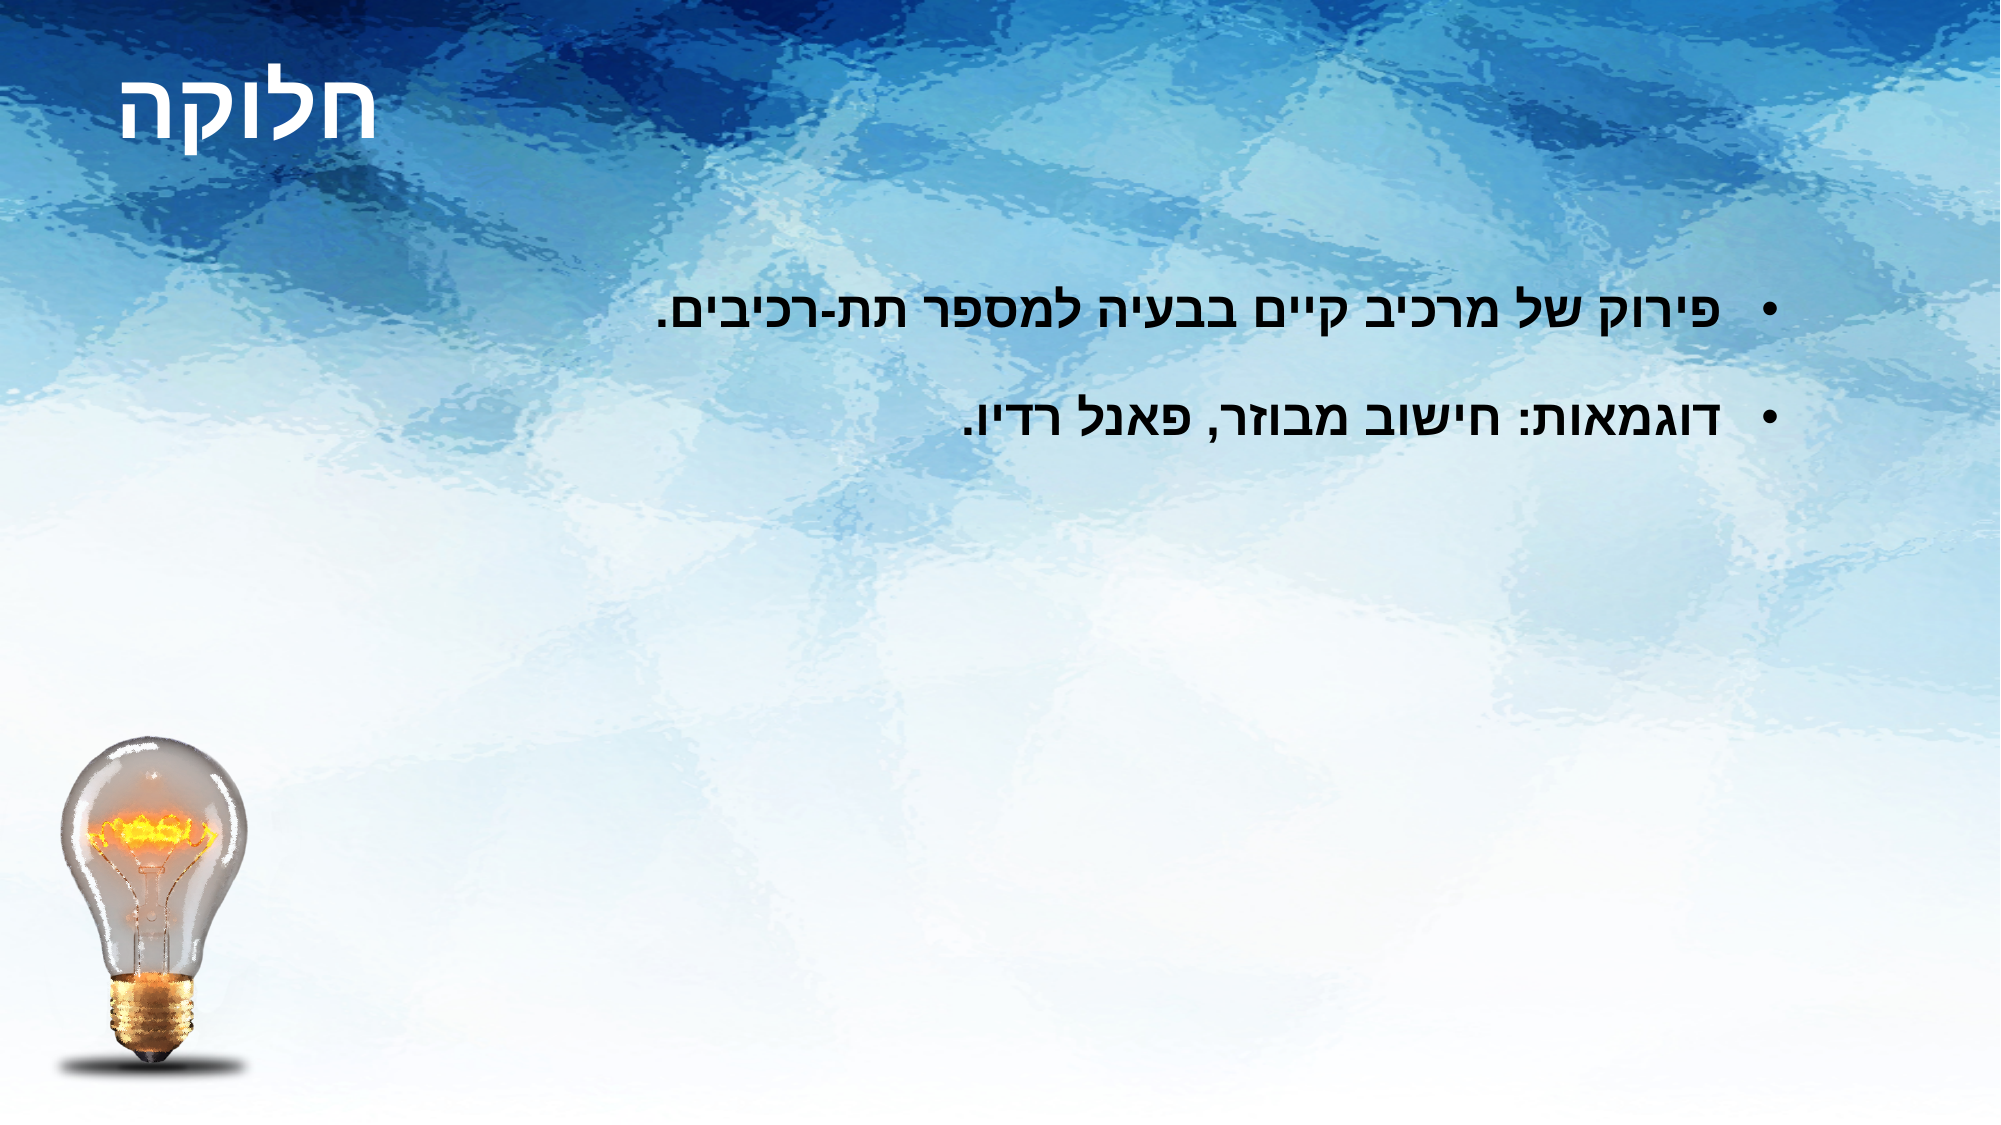

# חלוקה
פירוק של מרכיב קיים בבעיה למספר תת-רכיבים.

דוגמאות: חישוב מבוזר, פאנל רדיו.